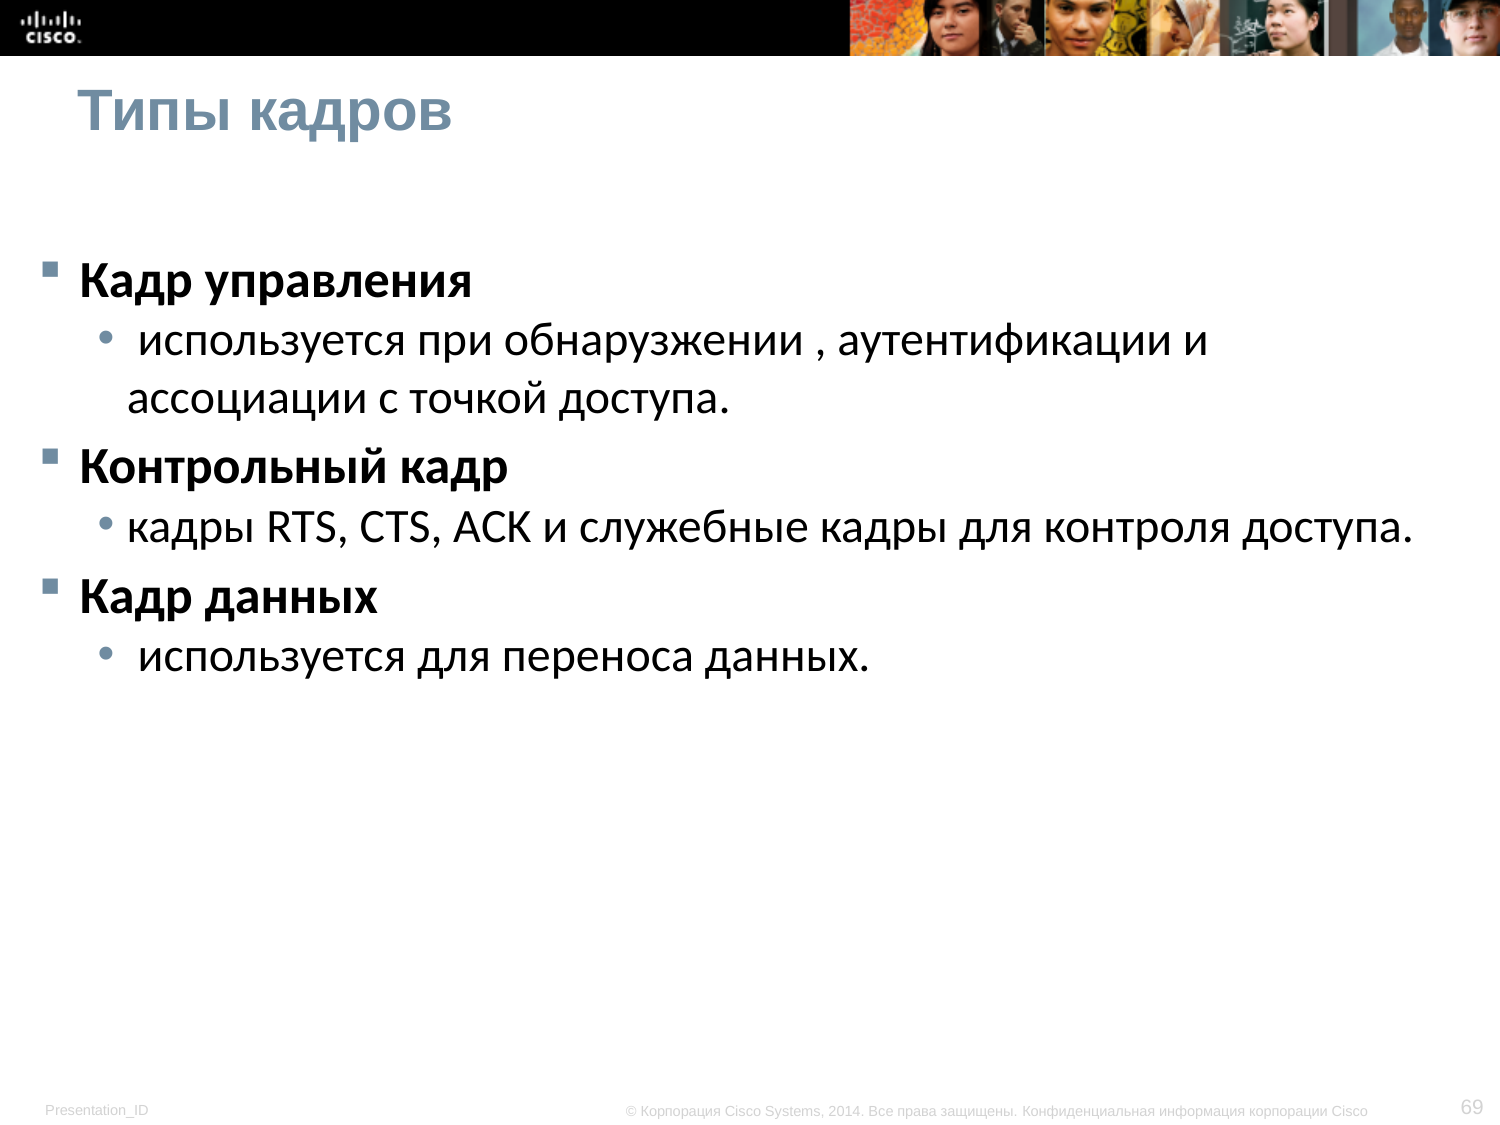

# Типы кадров

Кадр управления
 используется при обнарузжении , аутентификации и ассоциации с точкой доступа.
Контрольный кадр
кадры RTS, CTS, AСK и служебные кадры для контроля доступа.
Кадр данных
 используется для переноса данных.